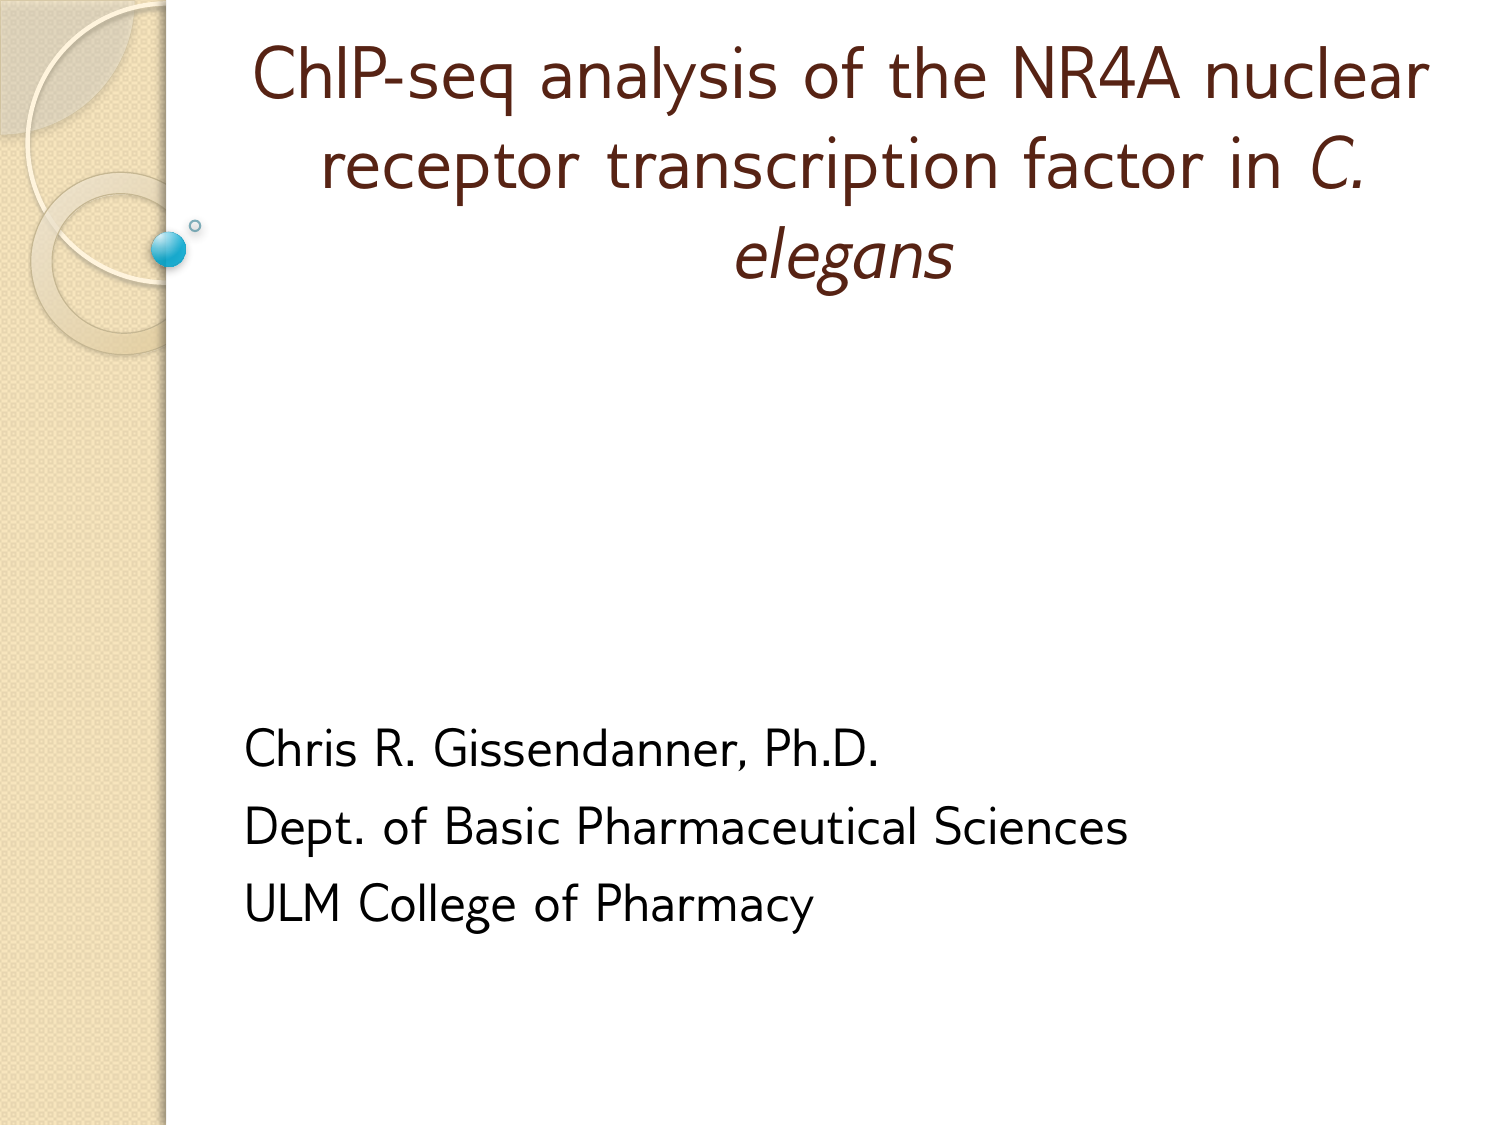

# ChIP-seq analysis of the NR4A nuclear receptor transcription factor in C. elegans
Chris R. Gissendanner, Ph.D.
Dept. of Basic Pharmaceutical Sciences
ULM College of Pharmacy